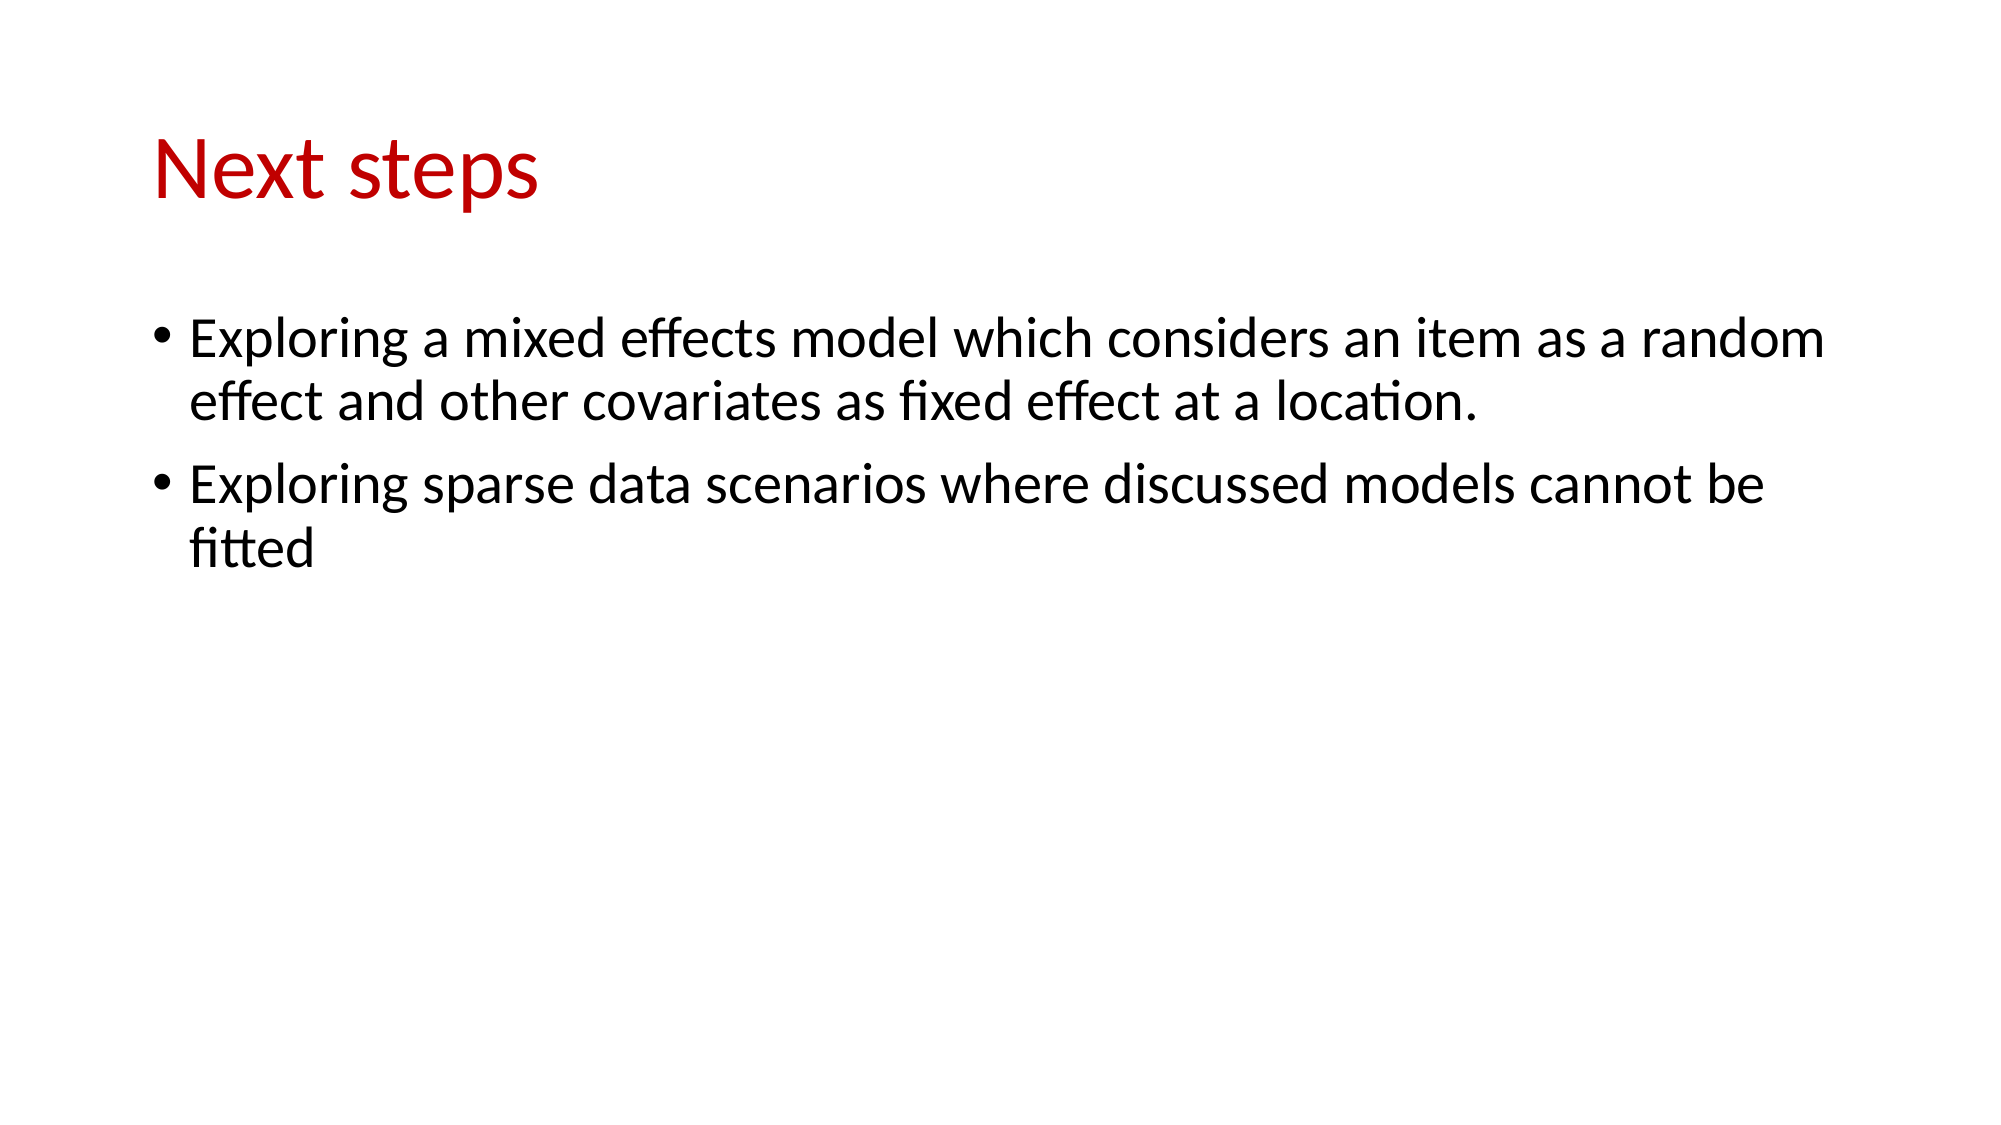

# Next steps
Exploring a mixed effects model which considers an item as a random effect and other covariates as fixed effect at a location.
Exploring sparse data scenarios where discussed models cannot be fitted